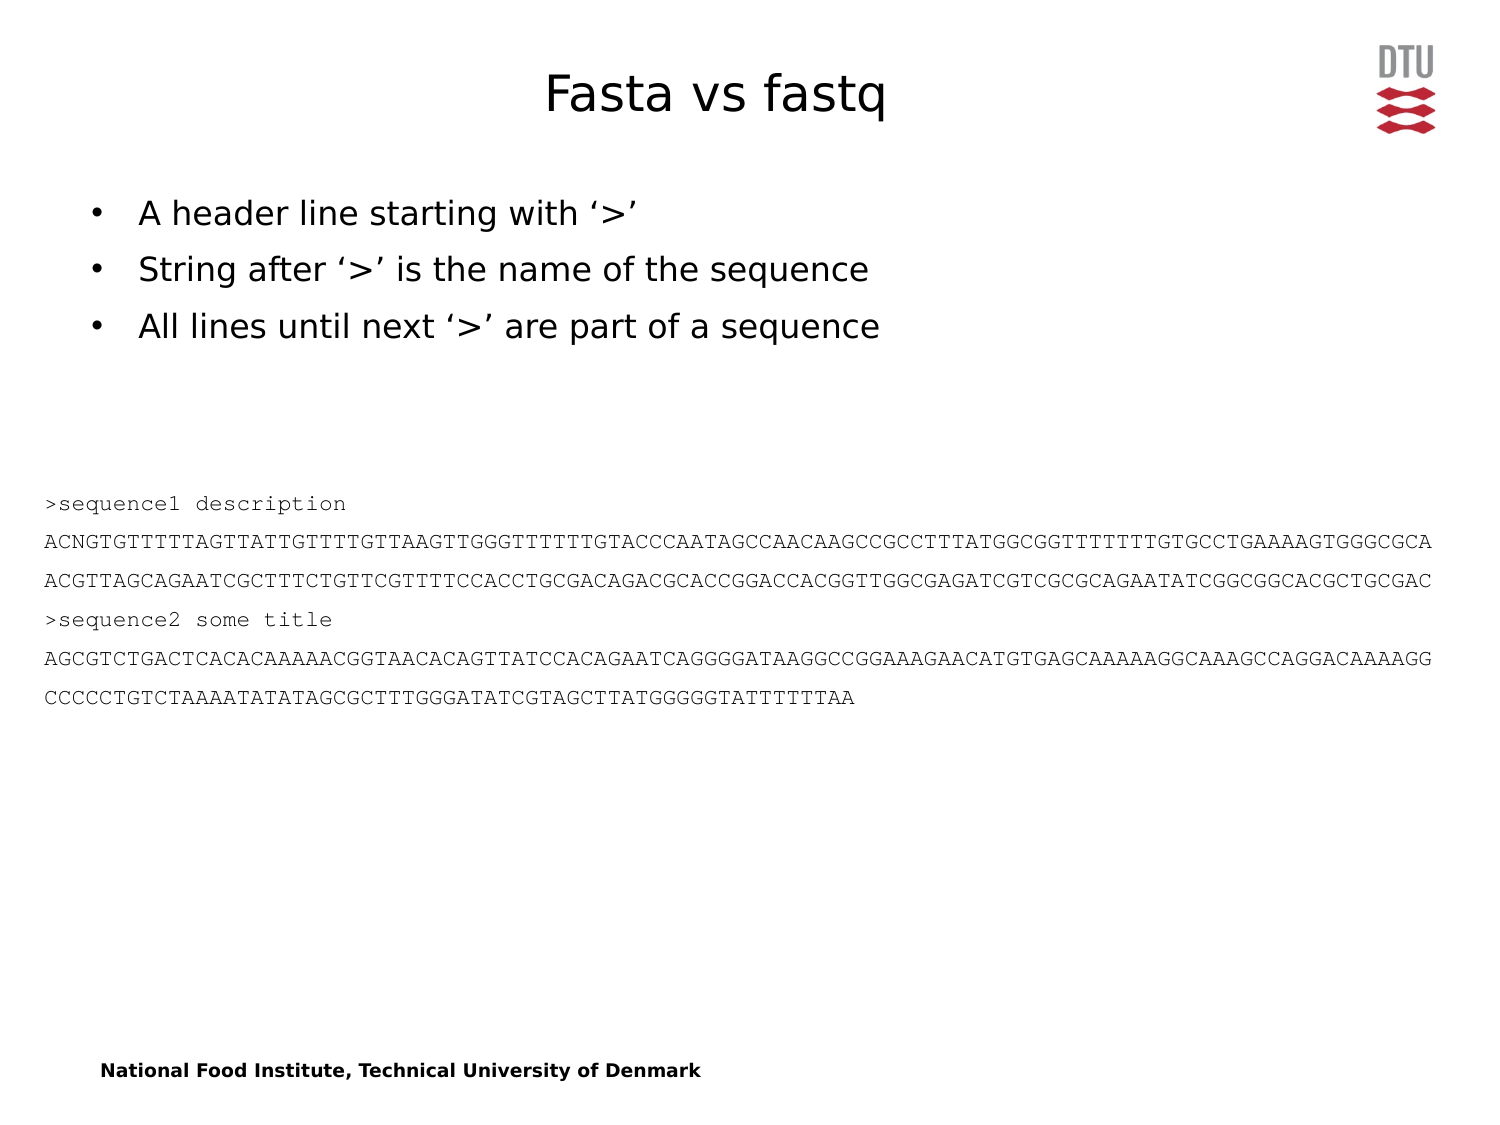

Fasta vs fastq
A header line starting with ‘>’
String after ‘>’ is the name of the sequence
All lines until next ‘>’ are part of a sequence
>sequence1 description
ACNGTGTTTTTAGTTATTGTTTTGTTAAGTTGGGTTTTTTGTACCCAATAGCCAACAAGCCGCCTTTATGGCGGTTTTTTTGTGCCTGAAAAGTGGGCGCA
ACGTTAGCAGAATCGCTTTCTGTTCGTTTTCCACCTGCGACAGACGCACCGGACCACGGTTGGCGAGATCGTCGCGCAGAATATCGGCGGCACGCTGCGAC
>sequence2 some title
AGCGTCTGACTCACACAAAAACGGTAACACAGTTATCCACAGAATCAGGGGATAAGGCCGGAAAGAACATGTGAGCAAAAAGGCAAAGCCAGGACAAAAGG
CCCCCTGTCTAAAATATATAGCGCTTTGGGATATCGTAGCTTATGGGGGTATTTTTTAA